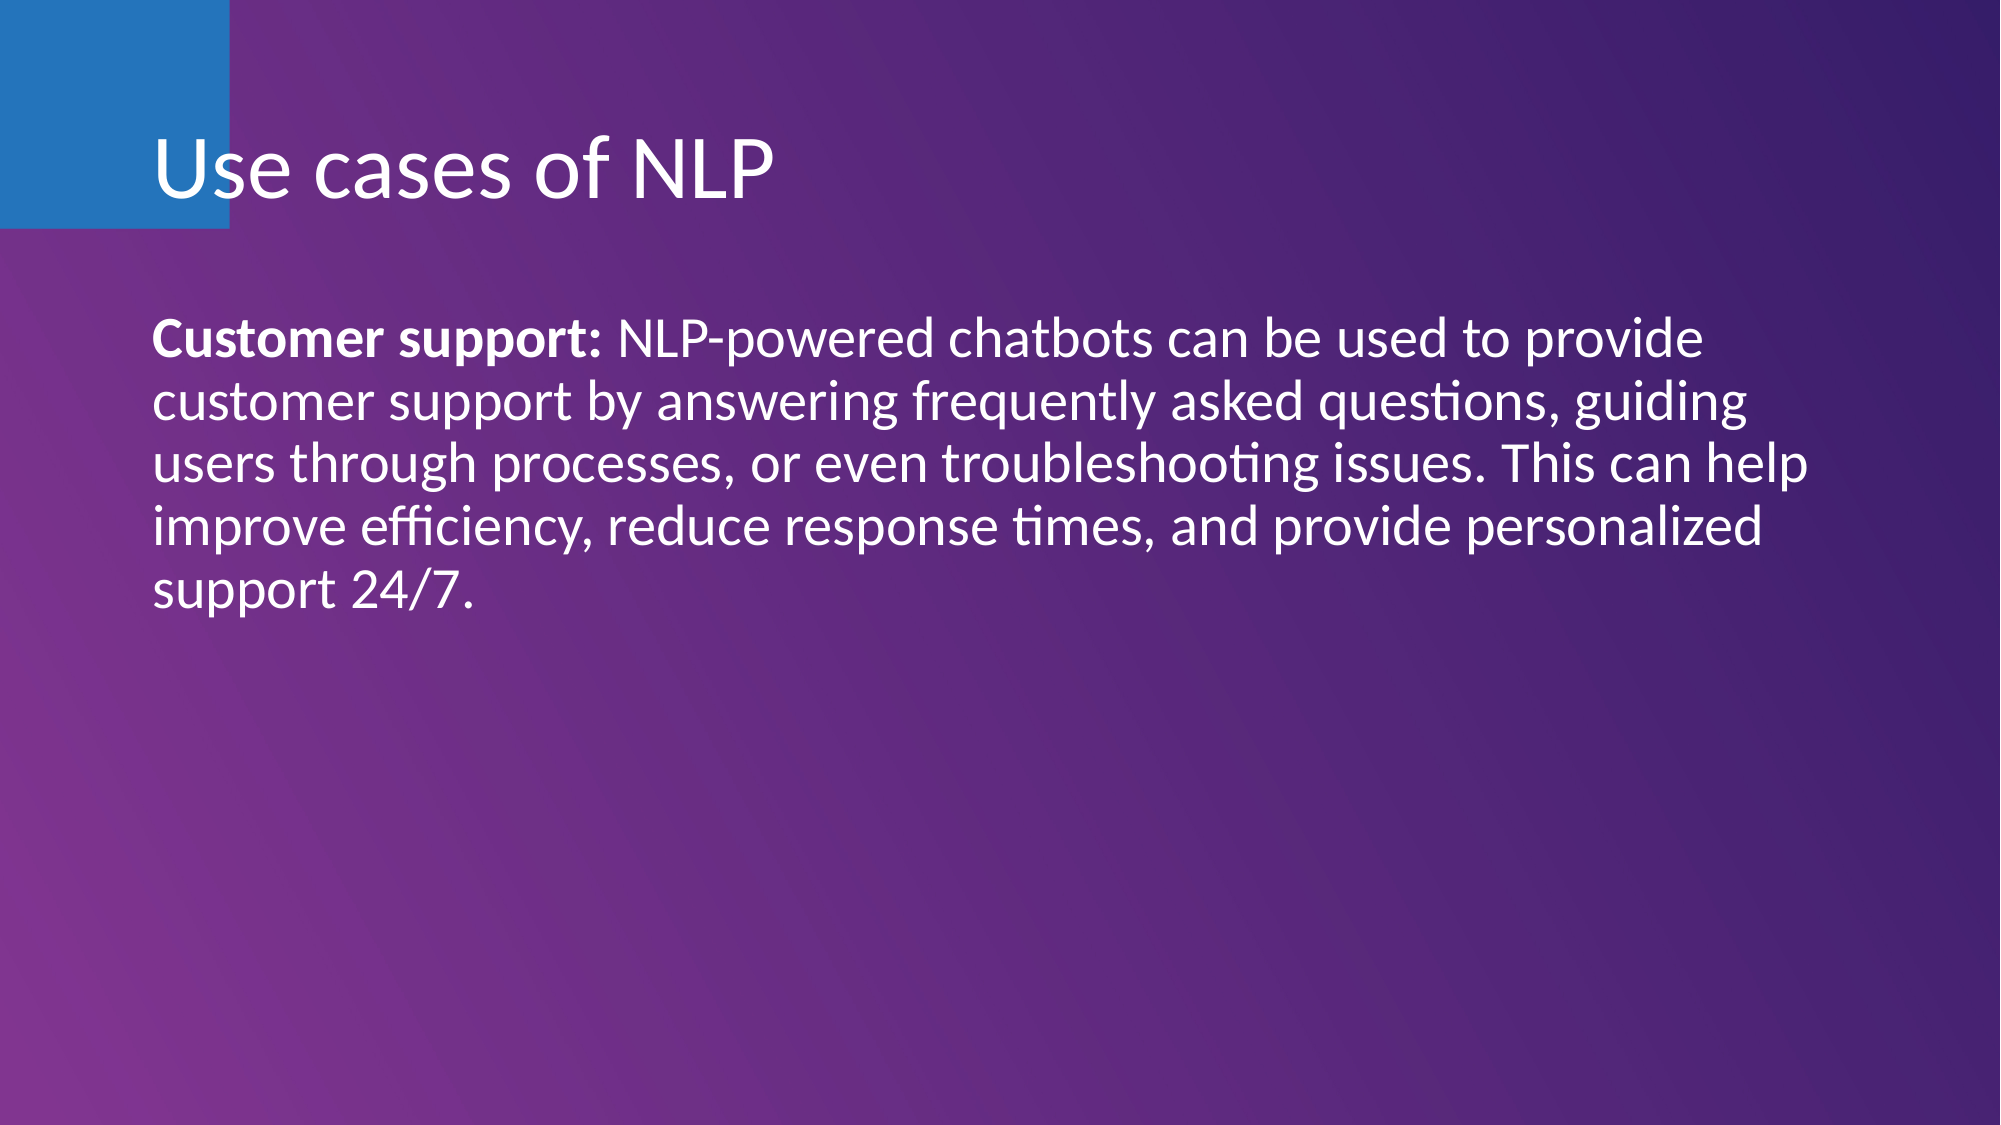

# Use cases of NLP
Customer support: NLP-powered chatbots can be used to provide customer support by answering frequently asked questions, guiding users through processes, or even troubleshooting issues. This can help improve efficiency, reduce response times, and provide personalized support 24/7.